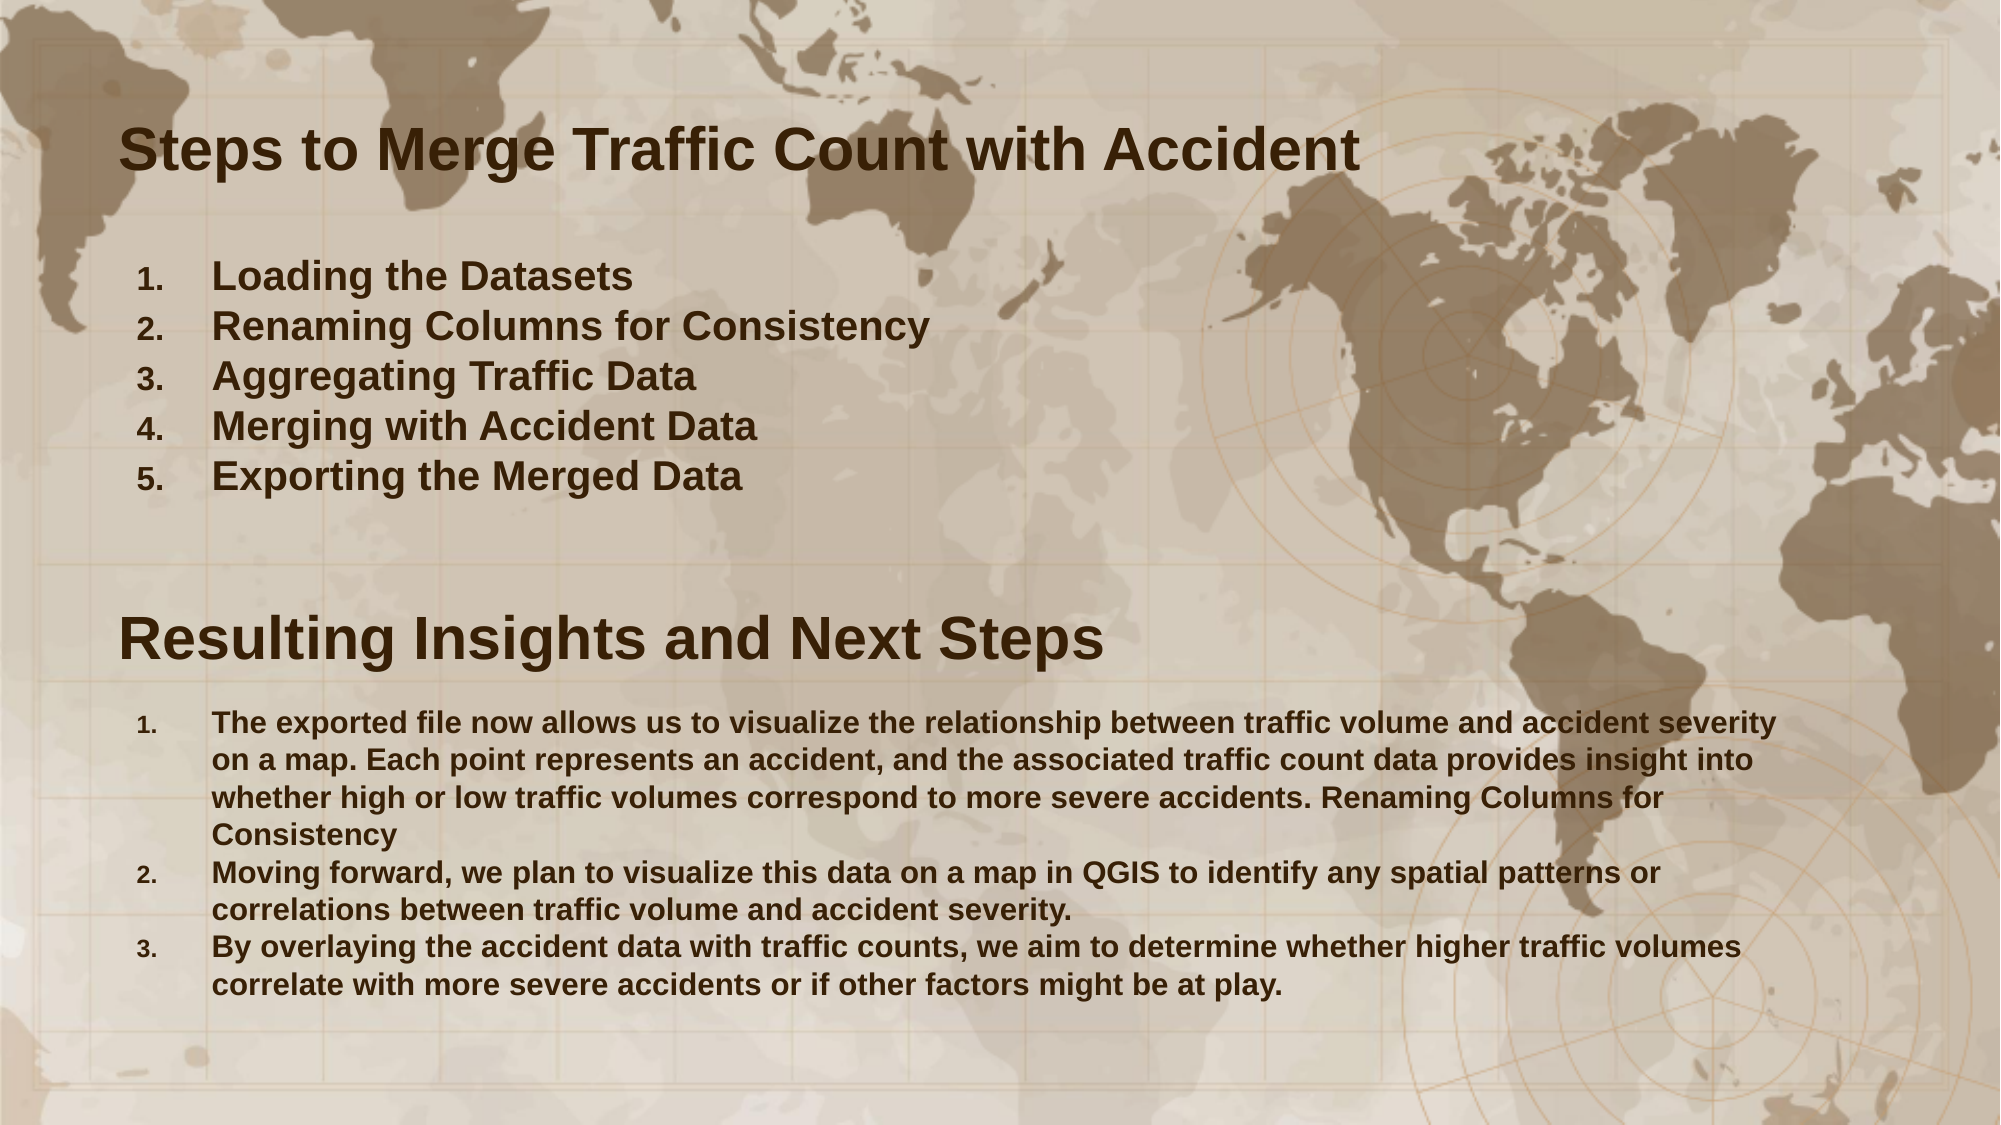

# Steps to Merge Traffic Count with Accident
Loading the Datasets
Renaming Columns for Consistency
Aggregating Traffic Data
Merging with Accident Data
Exporting the Merged Data
Resulting Insights and Next Steps
The exported file now allows us to visualize the relationship between traffic volume and accident severity on a map. Each point represents an accident, and the associated traffic count data provides insight into whether high or low traffic volumes correspond to more severe accidents. Renaming Columns for Consistency
Moving forward, we plan to visualize this data on a map in QGIS to identify any spatial patterns or correlations between traffic volume and accident severity.
By overlaying the accident data with traffic counts, we aim to determine whether higher traffic volumes correlate with more severe accidents or if other factors might be at play.